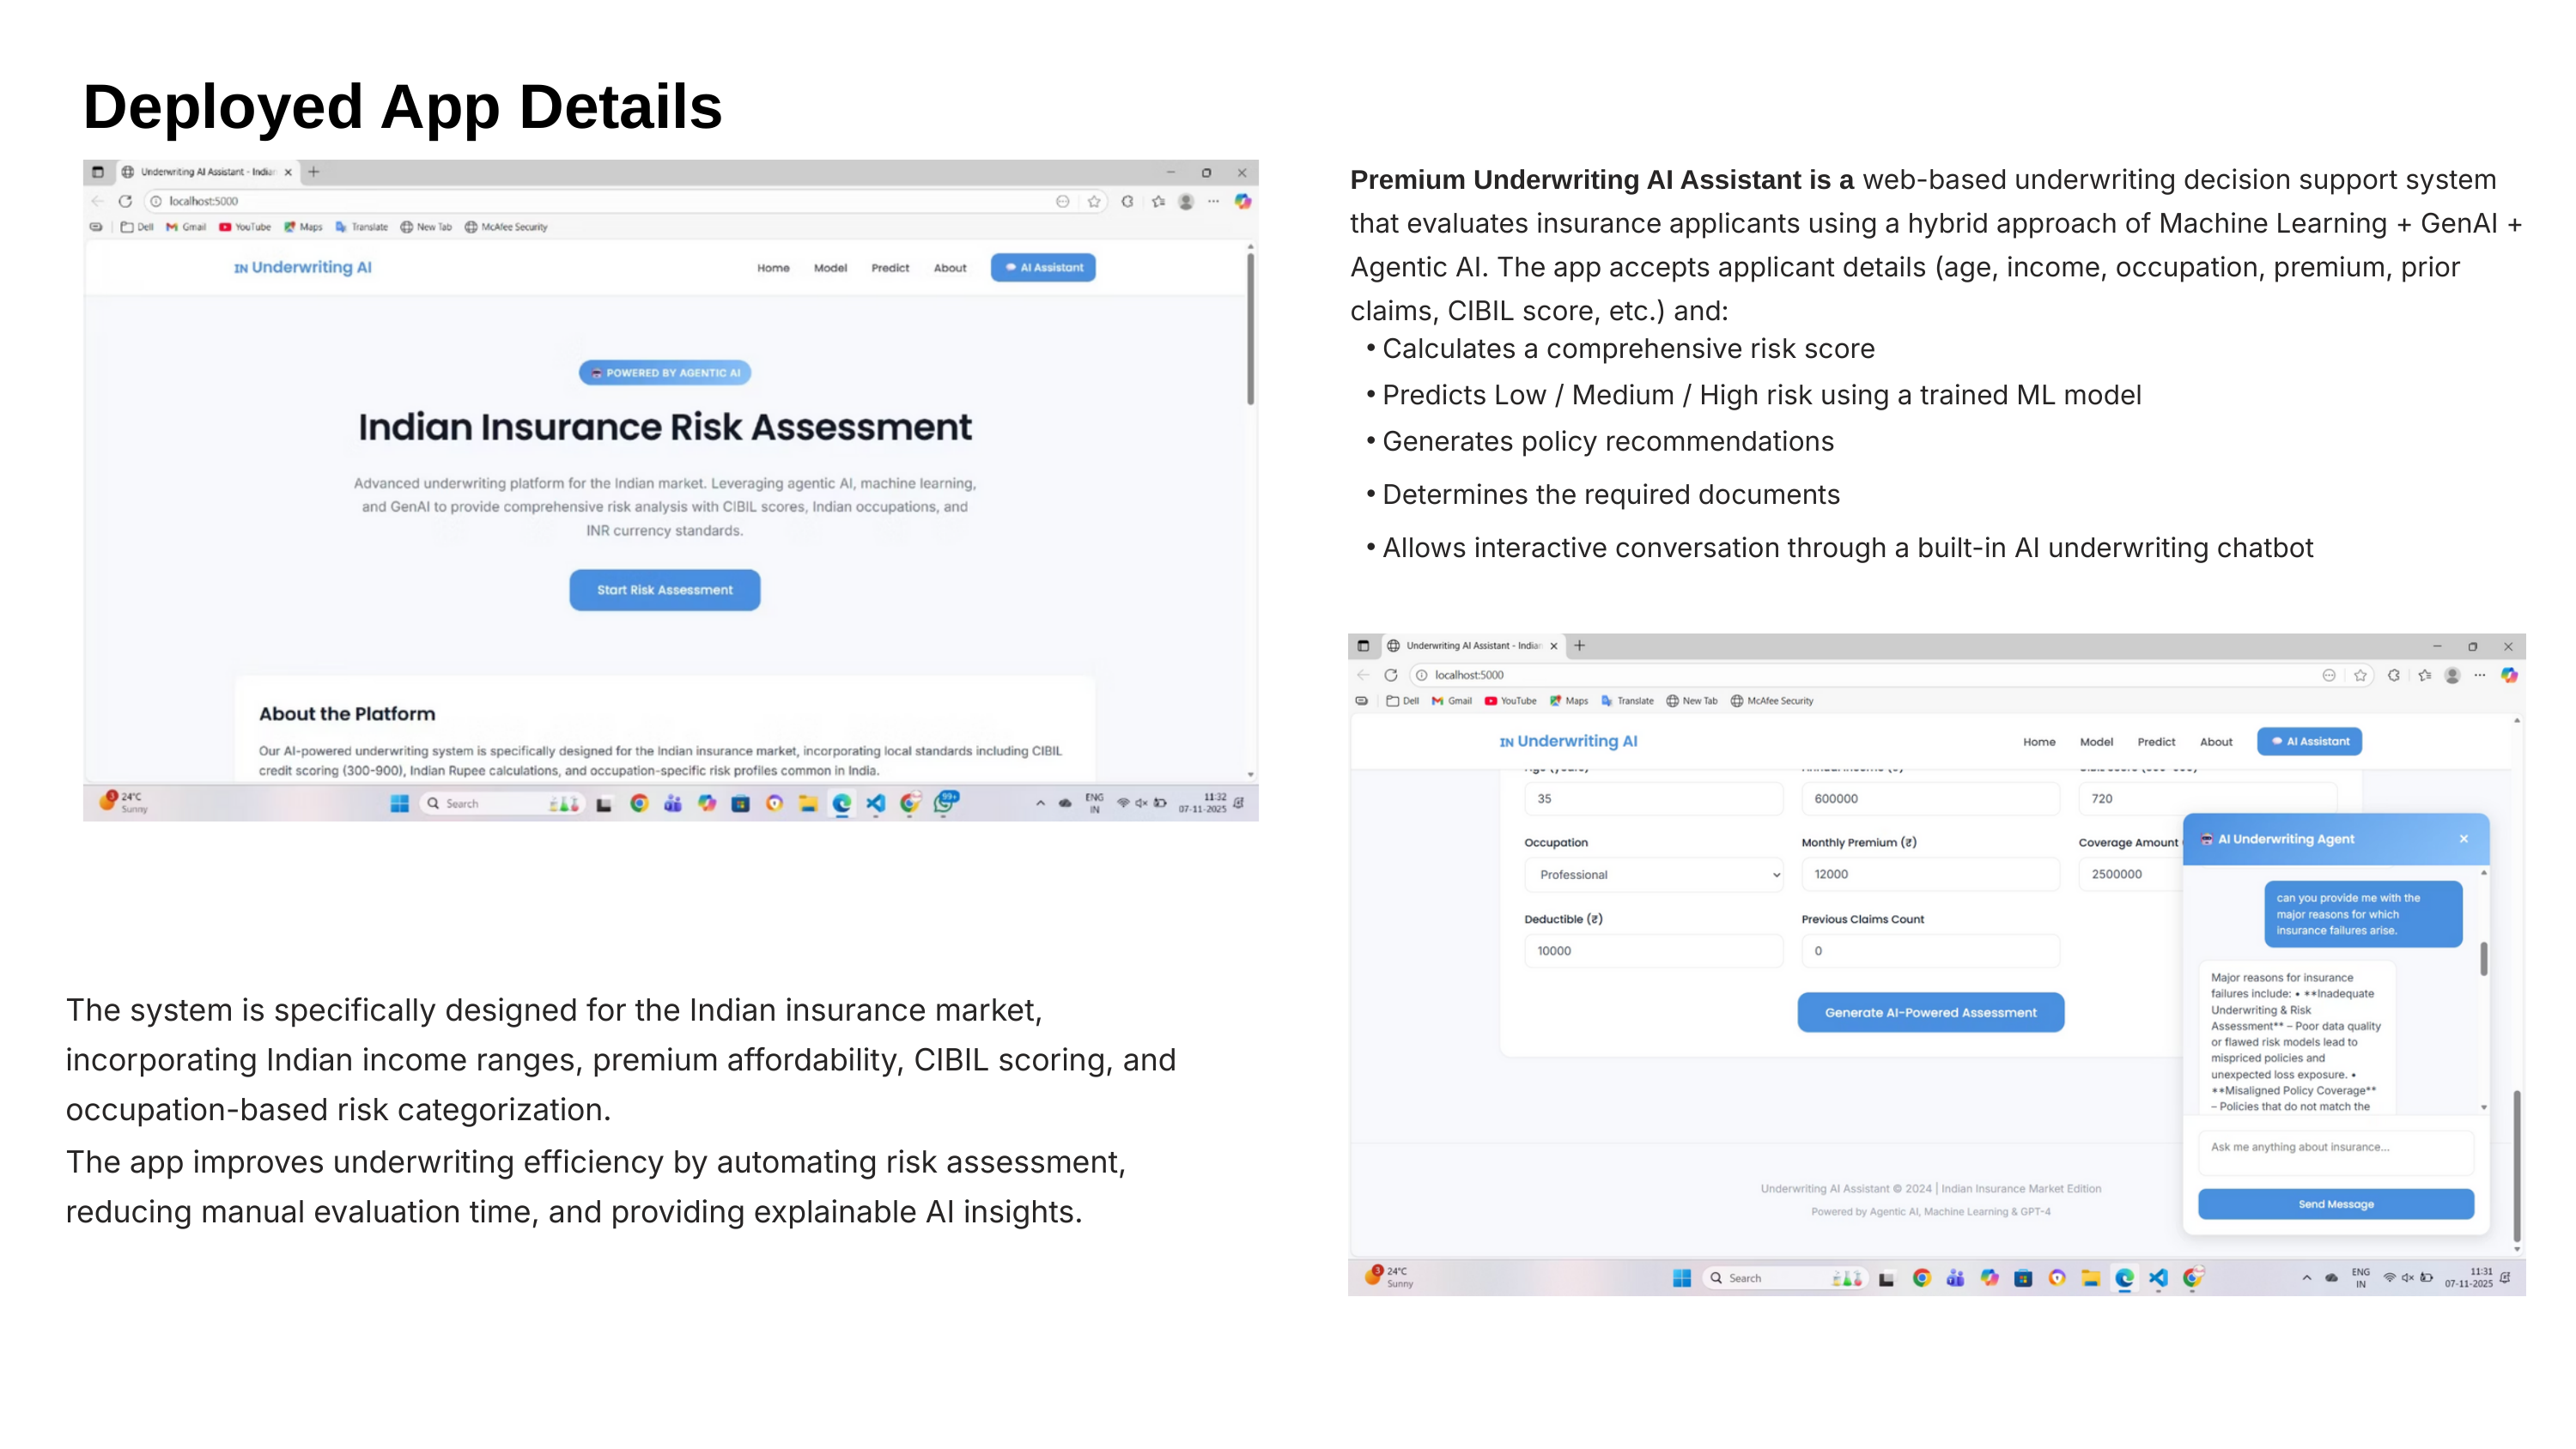

Deployed App Details
Premium Underwriting AI Assistant is a web-based underwriting decision support system that evaluates insurance applicants using a hybrid approach of Machine Learning + GenAI + Agentic AI. The app accepts applicant details (age, income, occupation, premium, prior claims, CIBIL score, etc.) and:

Calculates a comprehensive risk score
Predicts Low / Medium / High risk using a trained ML model
Generates policy recommendations
Determines the required documents
Allows interactive conversation through a built-in AI underwriting chatbot

The system is specifically designed for the Indian insurance market, incorporating Indian income ranges, premium affordability, CIBIL scoring, and occupation-based risk categorization.
The app improves underwriting efficiency by automating risk assessment, reducing manual evaluation time, and providing explainable AI insights.